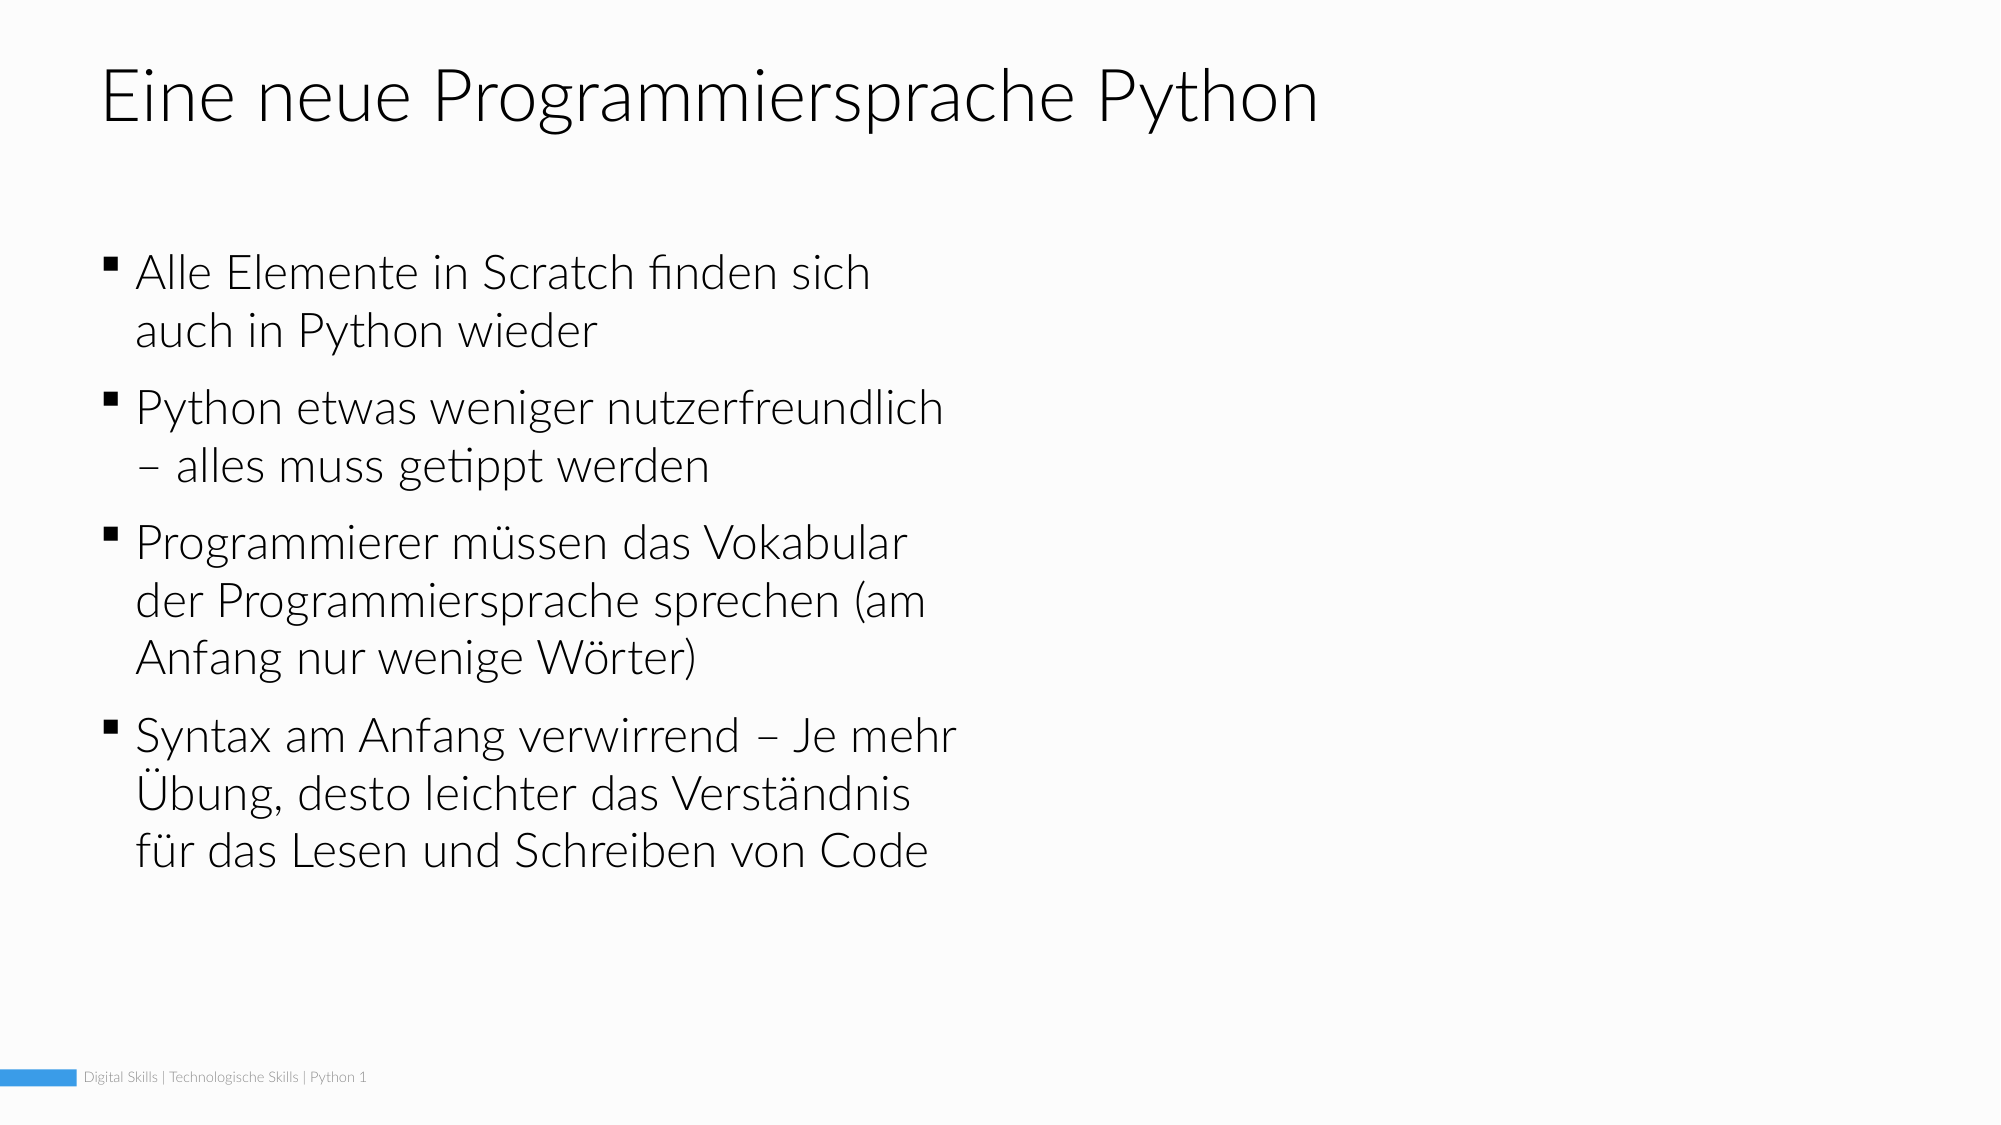

# Eine neue Programmiersprache Python
Alle Elemente in Scratch finden sich auch in Python wieder
Python etwas weniger nutzerfreundlich – alles muss getippt werden
Programmierer müssen das Vokabular der Programmiersprache sprechen (am Anfang nur wenige Wörter)
Syntax am Anfang verwirrend – Je mehr Übung, desto leichter das Verständnis für das Lesen und Schreiben von Code